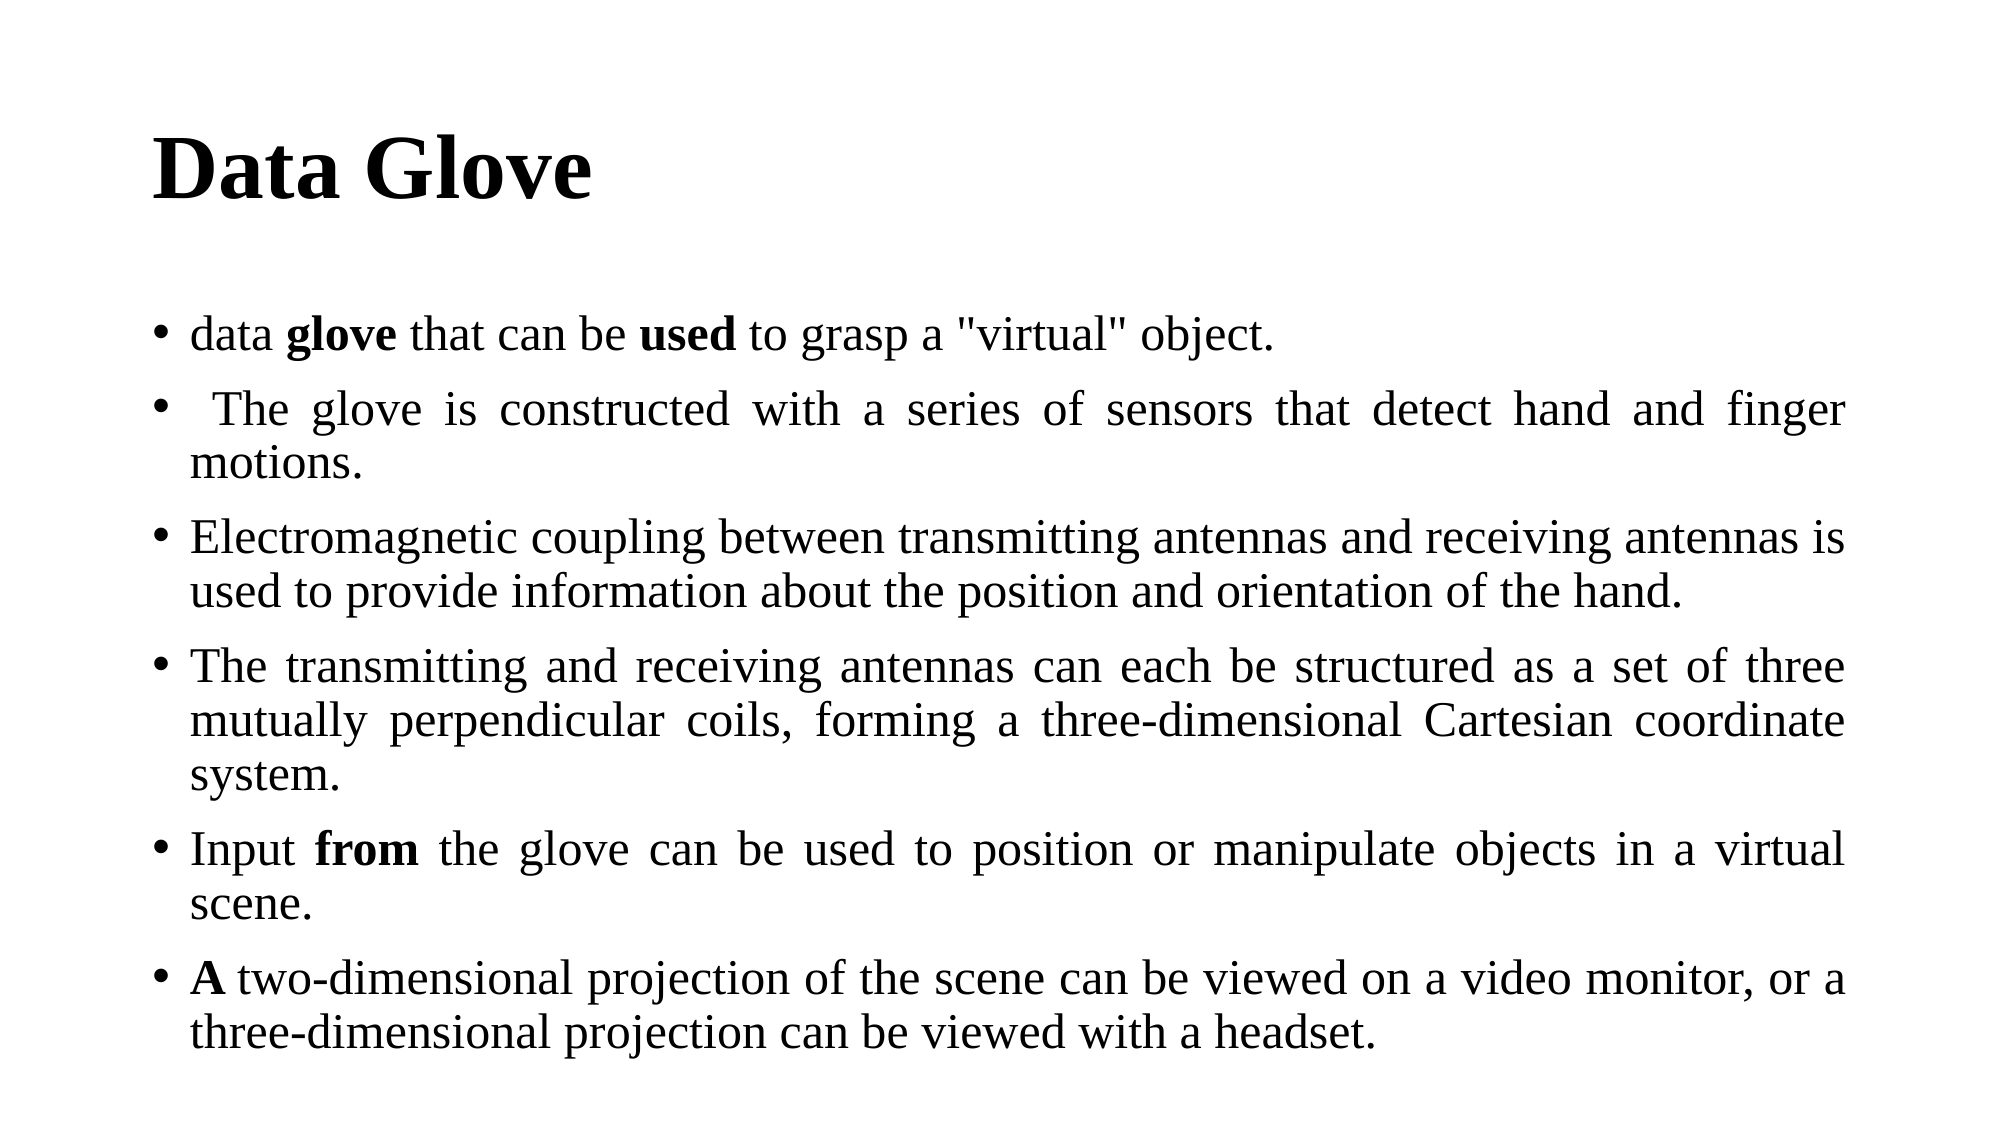

# Data Glove
data glove that can be used to grasp a "virtual" object.
 The glove is constructed with a series of sensors that detect hand and finger motions.
Electromagnetic coupling between transmitting antennas and receiving antennas is used to provide information about the position and orientation of the hand.
The transmitting and receiving antennas can each be structured as a set of three mutually perpendicular coils, forming a three-dimensional Cartesian coordinate system.
Input from the glove can be used to position or manipulate objects in a virtual scene.
A two-dimensional projection of the scene can be viewed on a video monitor, or a three-dimensional projection can be viewed with a headset.